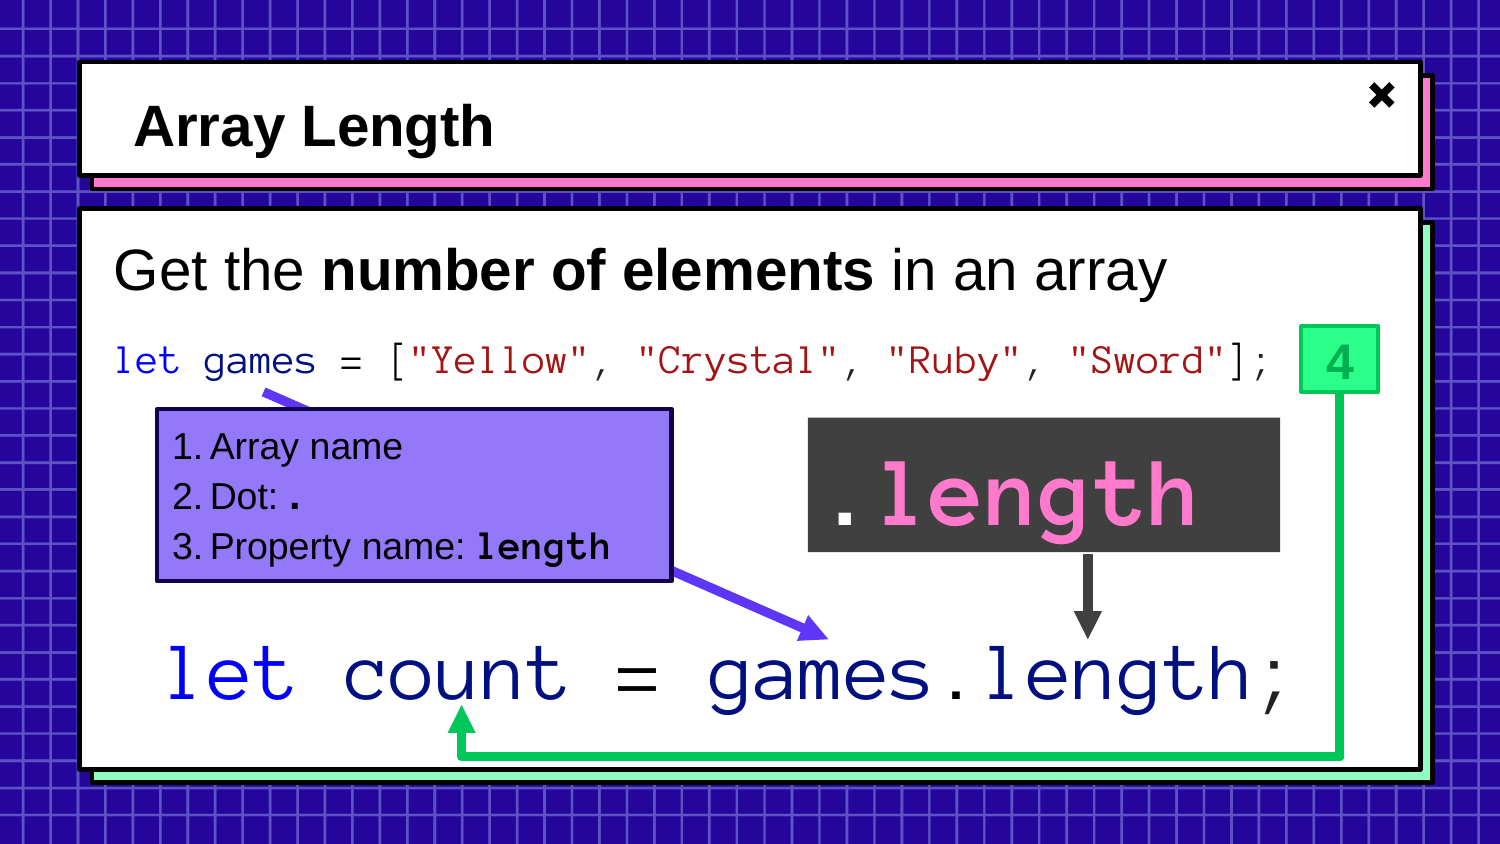

# Array Length
Get the number of elements in an array
let games = ["Yellow", "Crystal", "Ruby", "Sword"];
4
Array name
Dot: .
Property name: length
.length
let count = games.length;